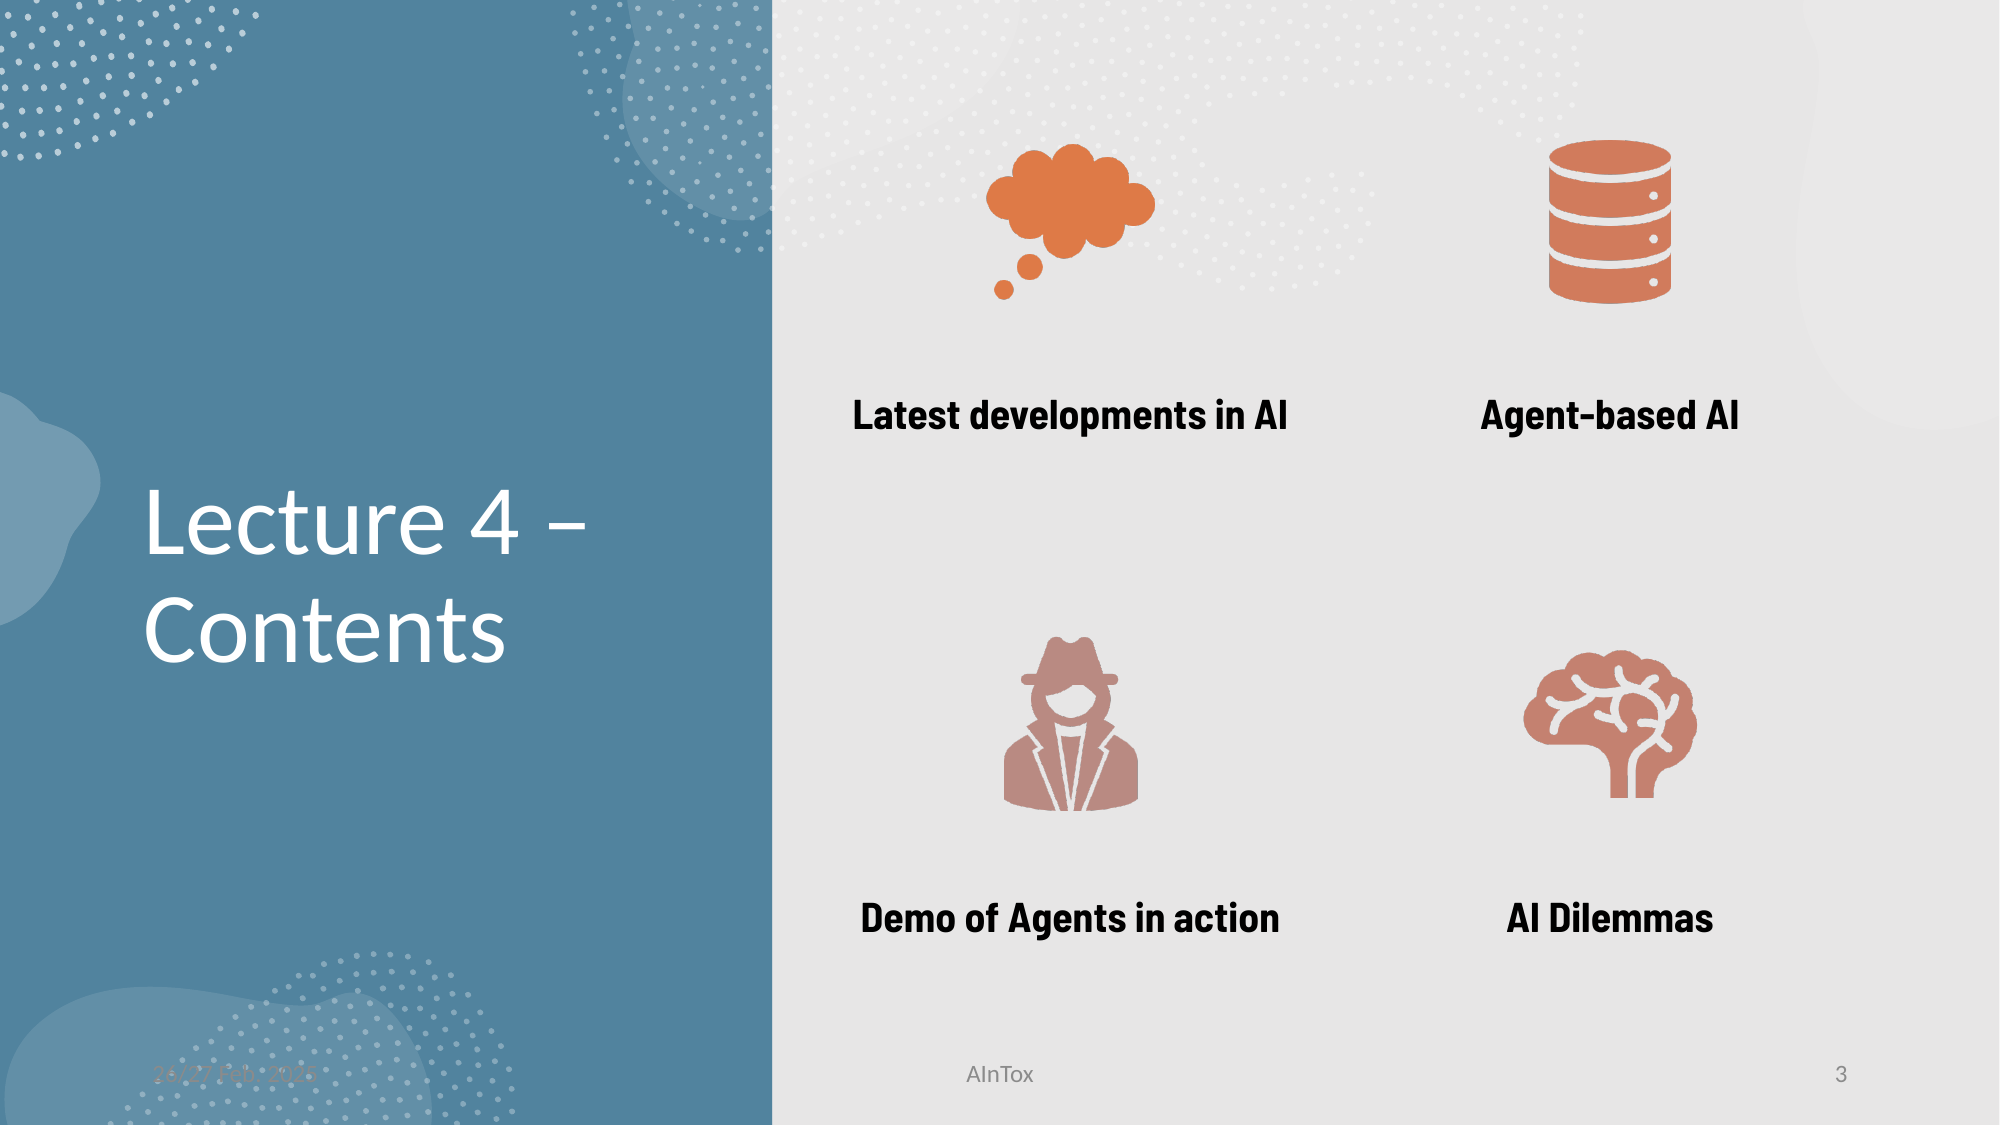

Latest developments in AI
Agent-based AI
Demo of Agents in action
AI Dilemmas
# Lecture 4 – Contents
26/27 Feb. 2025
AInTox
3